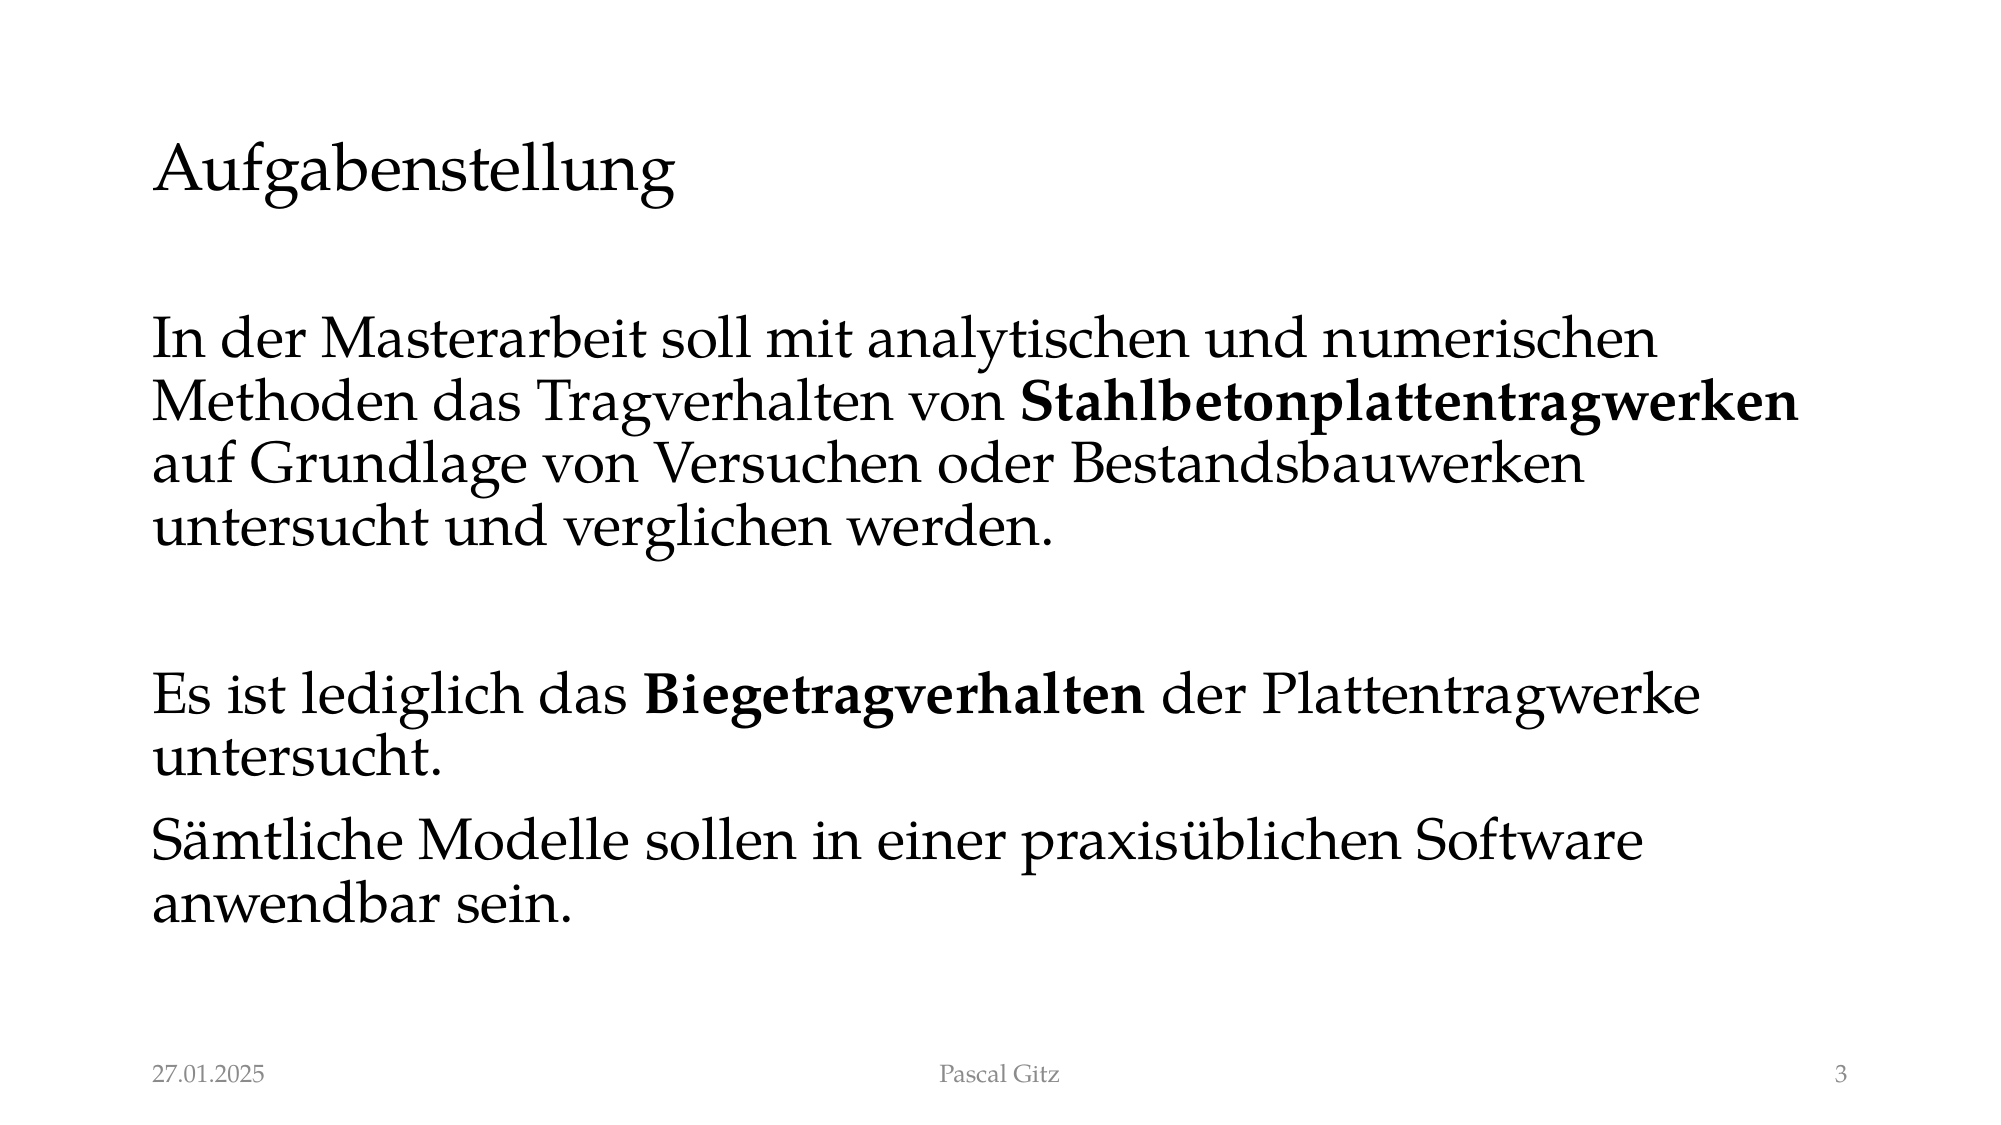

# Aufgabenstellung
In der Masterarbeit soll mit analytischen und numerischen Methoden das Tragverhalten von Stahlbetonplattentragwerken auf Grundlage von Versuchen oder Bestandsbauwerken untersucht und verglichen werden.

Es ist lediglich das Biegetragverhalten der Plattentragwerke untersucht.
Sämtliche Modelle sollen in einer praxisüblichen Software anwendbar sein.
27.01.2025
Pascal Gitz
3